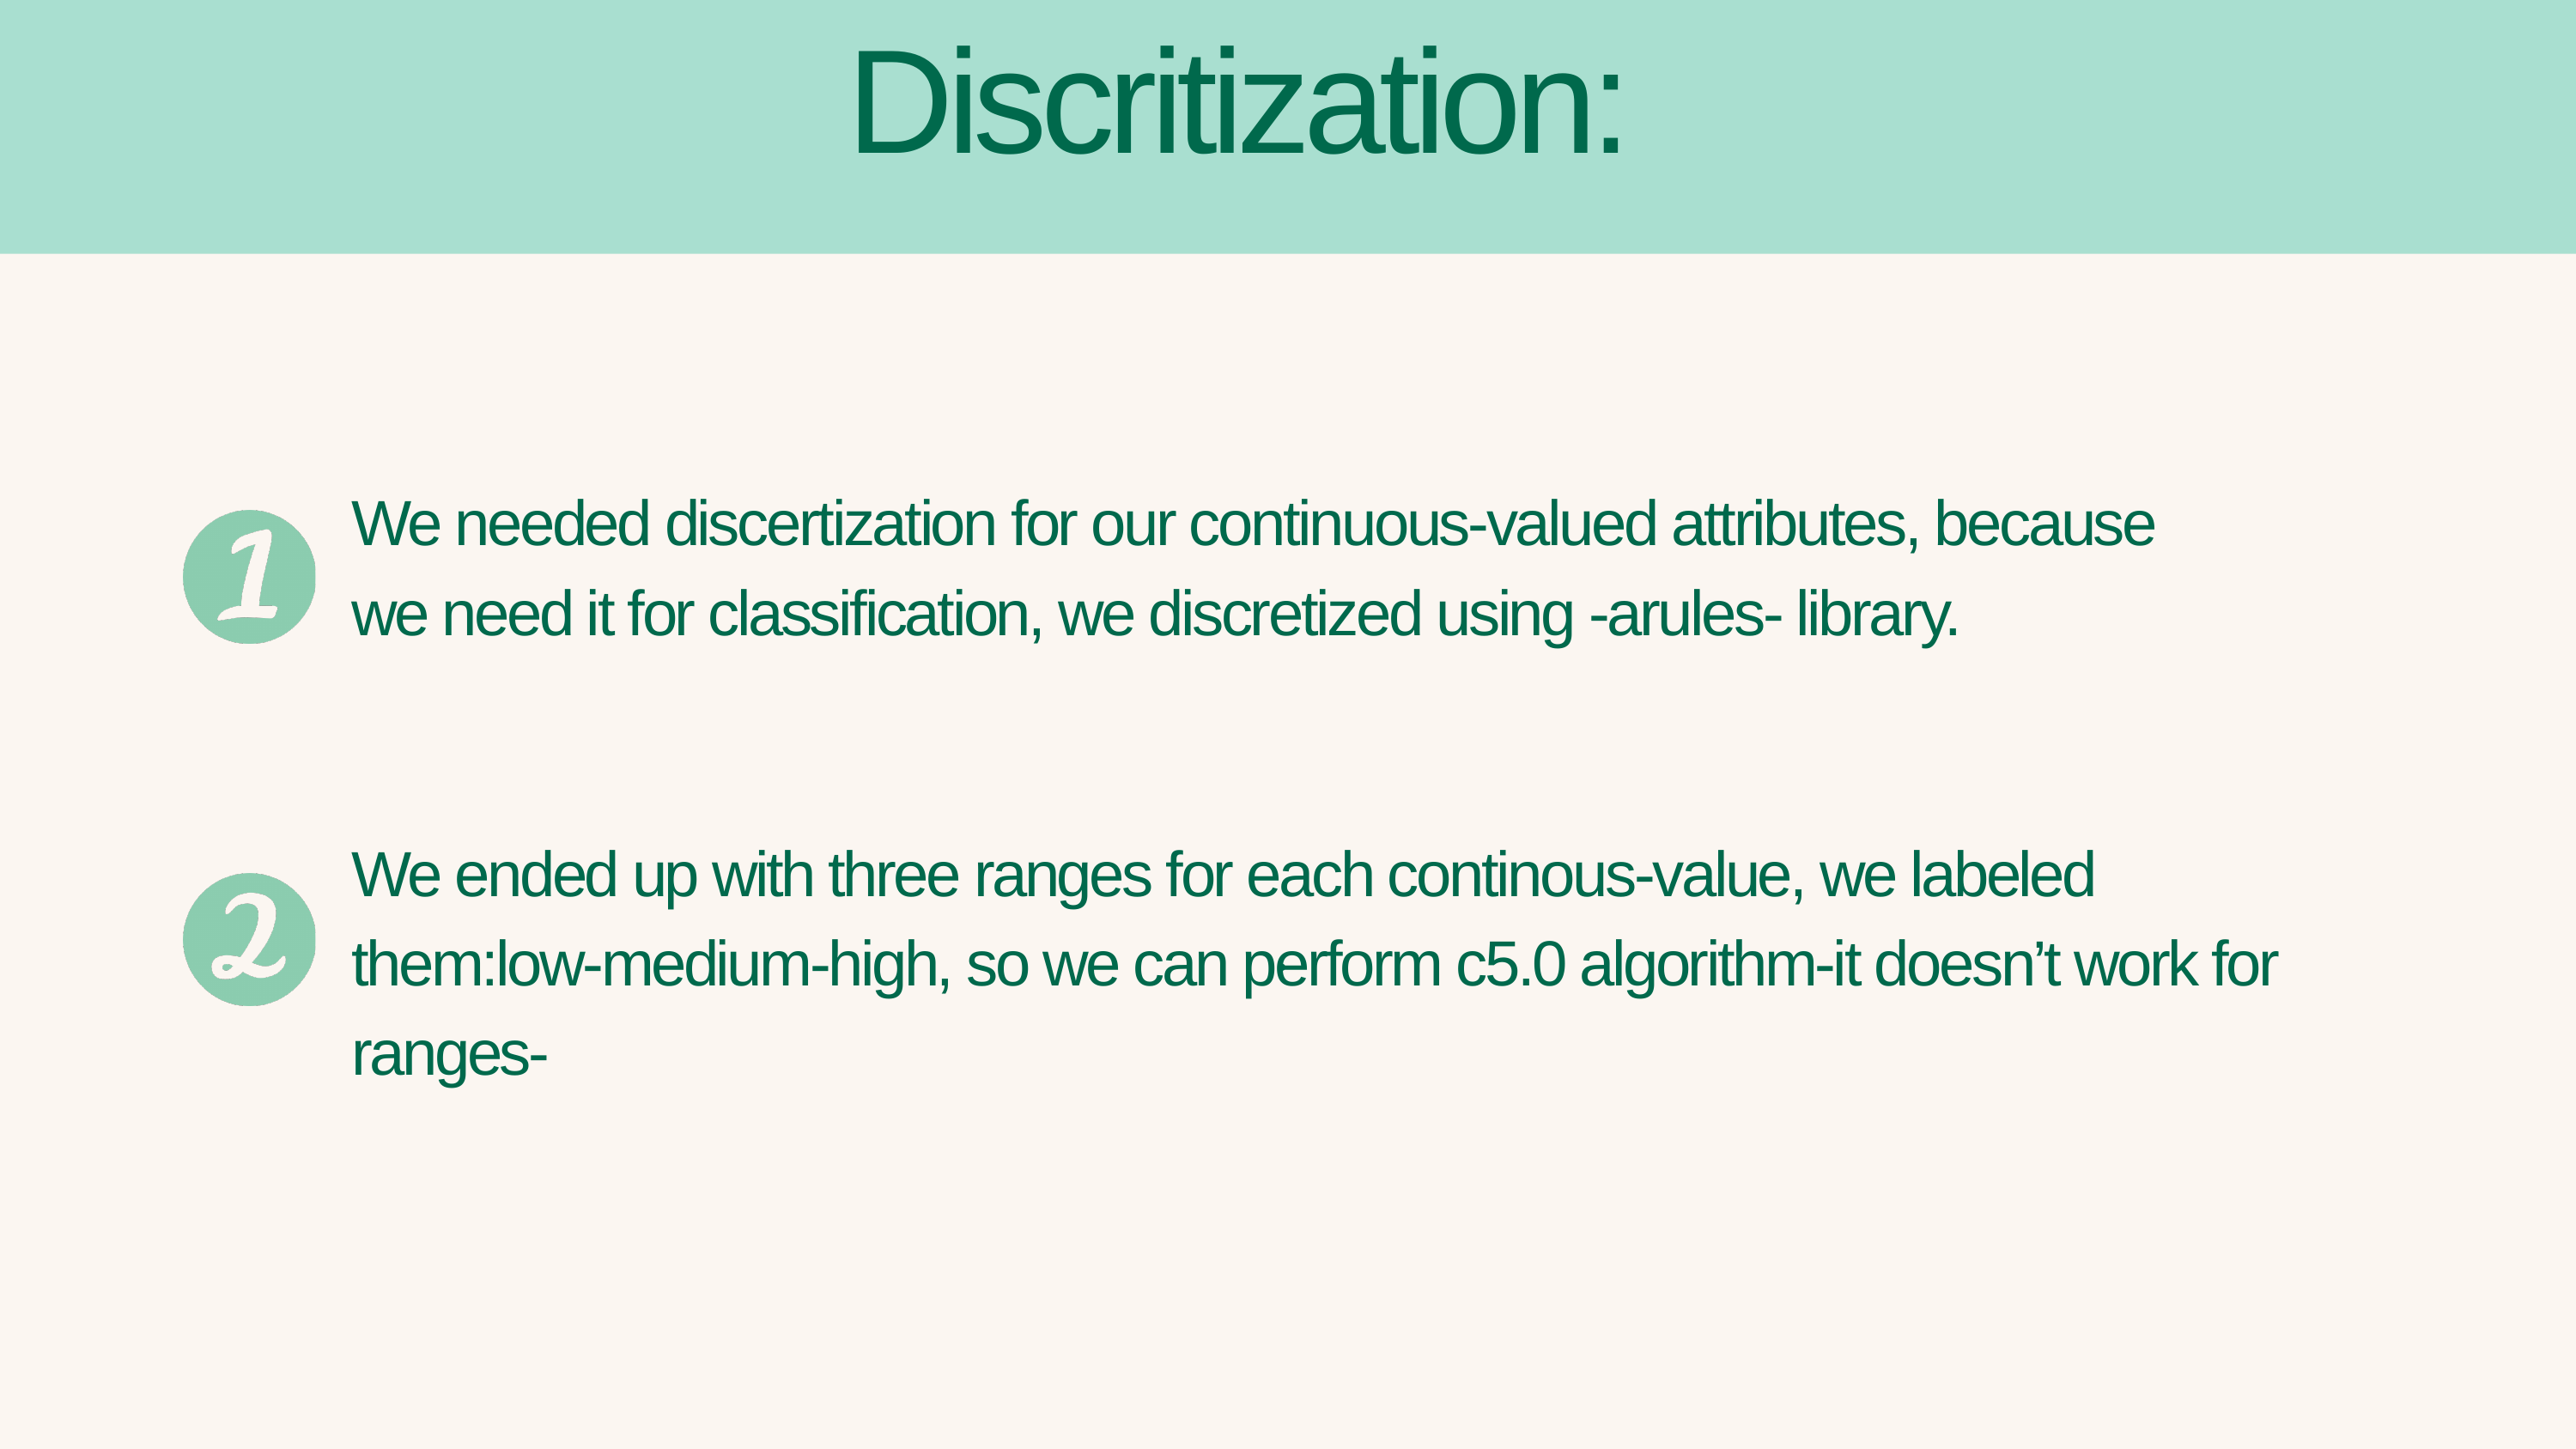

Discritization:

We needed discertization for our continuous-valued attributes, because we need it for classification, we discretized using -arules- library.

We ended up with three ranges for each continous-value, we labeled them:low-medium-high, so we can perform c5.0 algorithm-it doesn’t work for ranges-

.